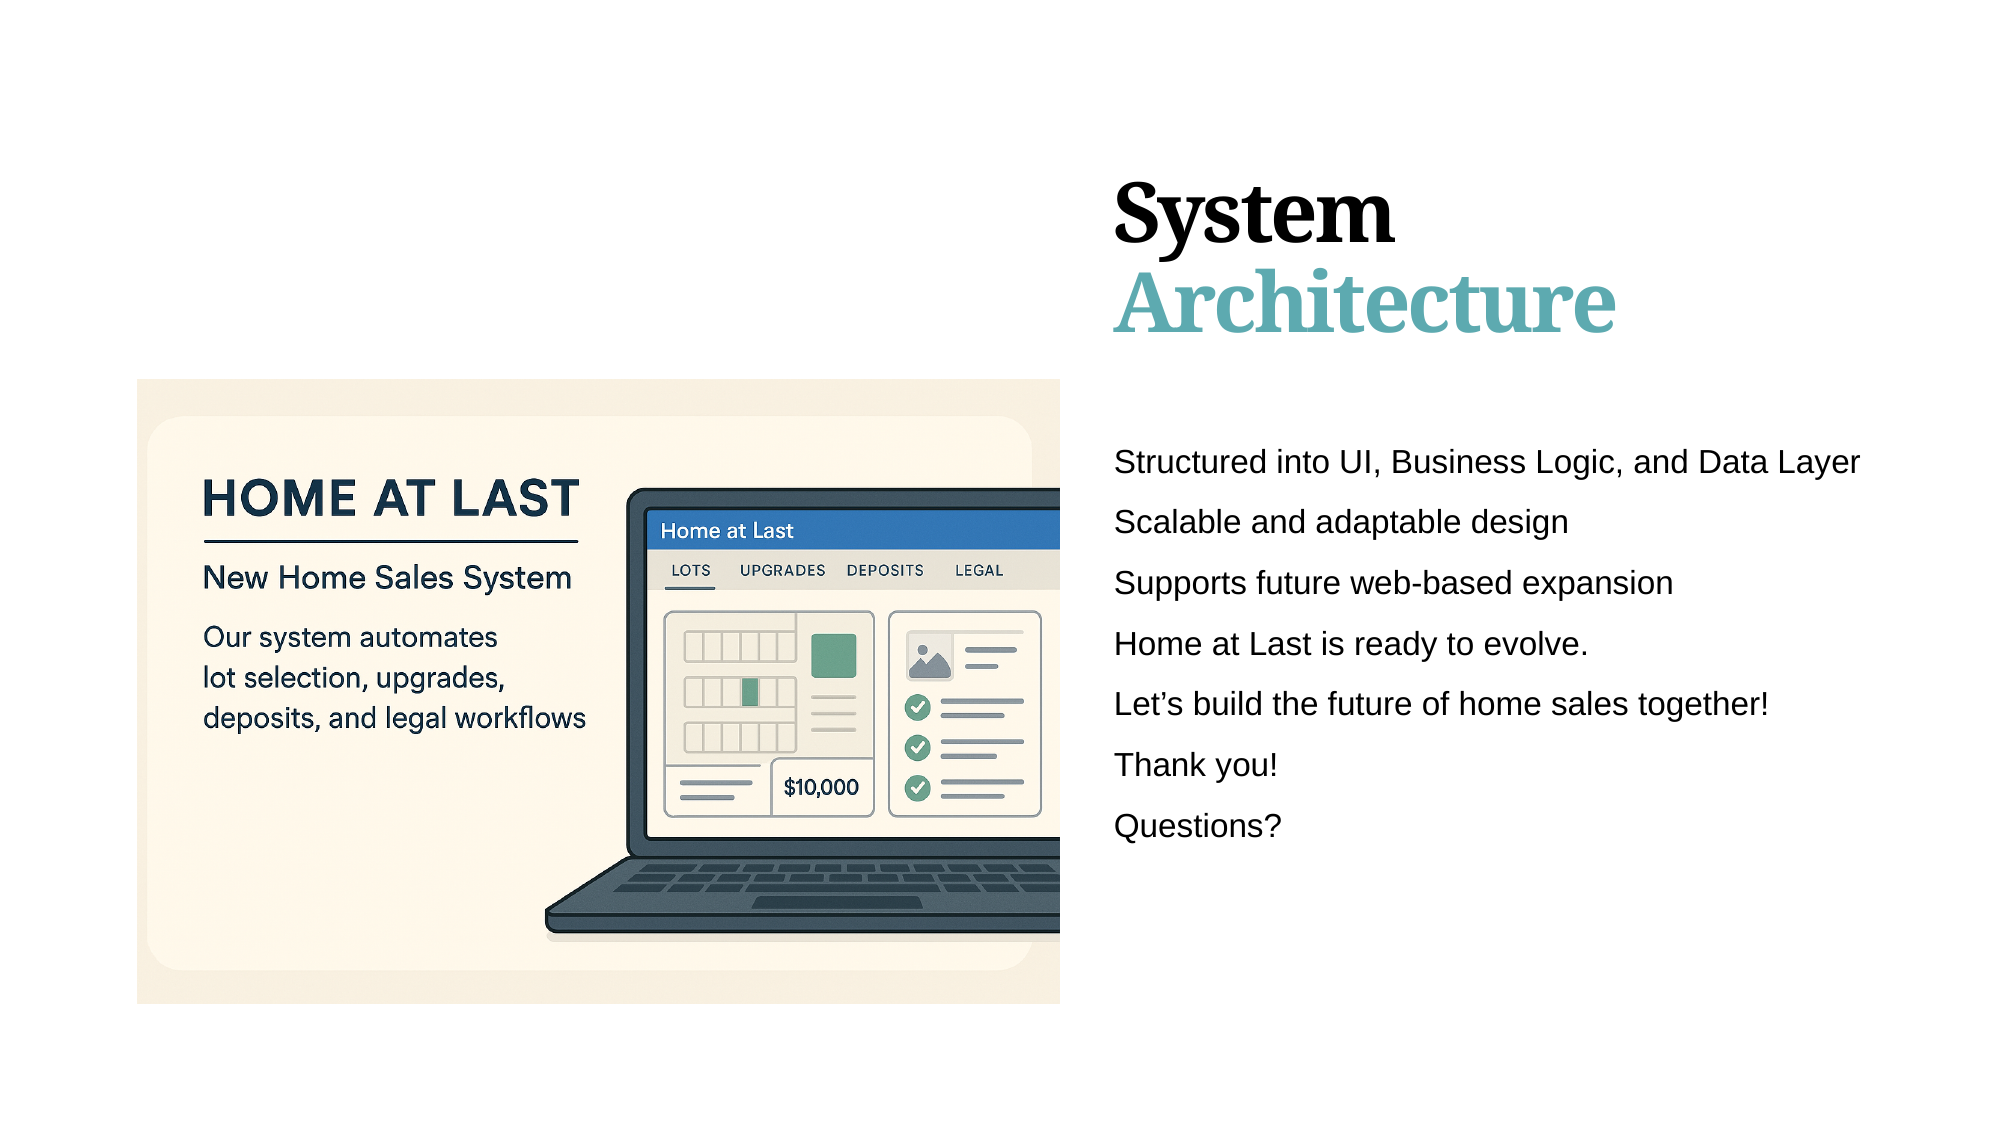

# System Architecture

### Chart

| Category |
|---|
Structured into UI, Business Logic, and Data Layer
Scalable and adaptable design
Supports future web-based expansion
Home at Last is ready to evolve.
Let’s build the future of home sales together!
Thank you!
Questions?